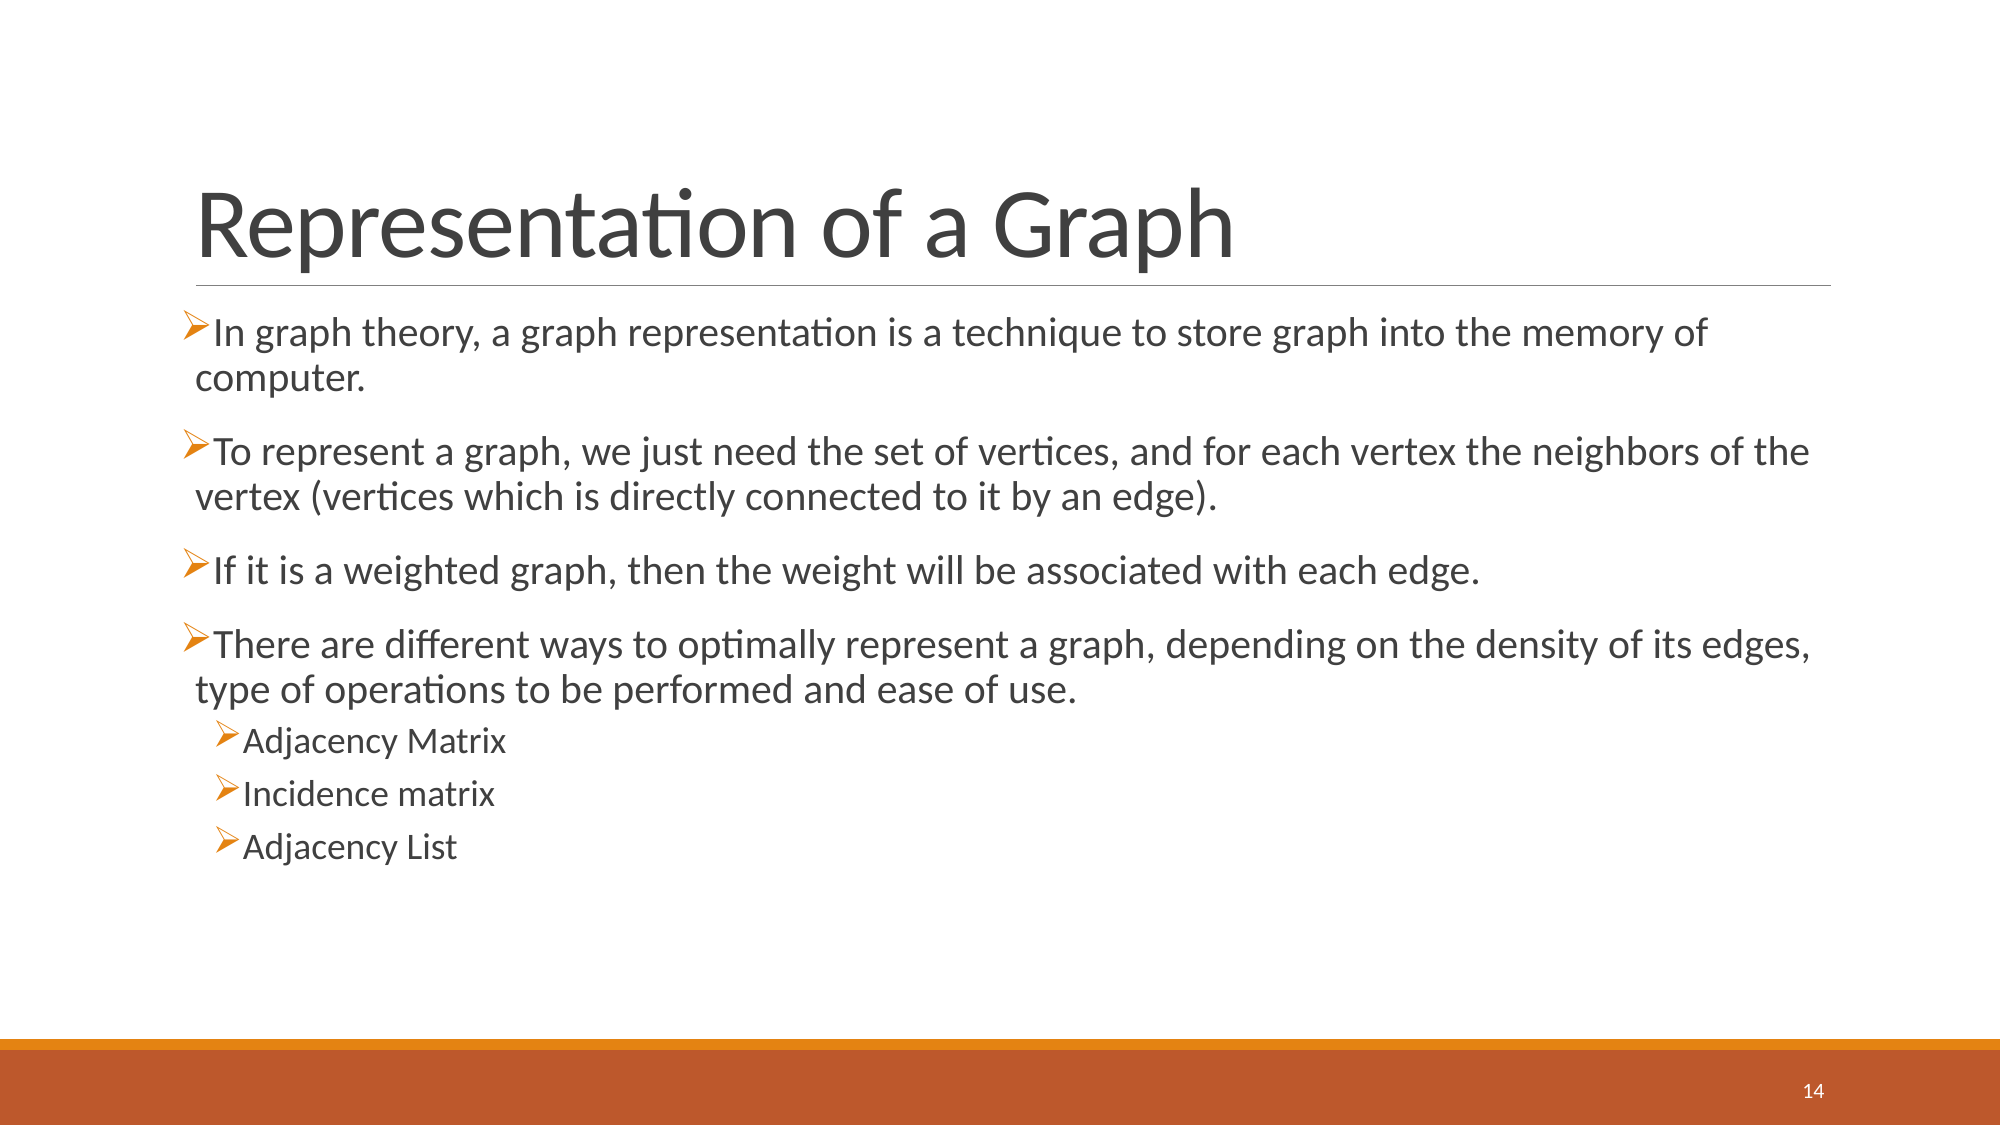

# Representation of a Graph
In graph theory, a graph representation is a technique to store graph into the memory of computer.
To represent a graph, we just need the set of vertices, and for each vertex the neighbors of the vertex (vertices which is directly connected to it by an edge).
If it is a weighted graph, then the weight will be associated with each edge.
There are different ways to optimally represent a graph, depending on the density of its edges, type of operations to be performed and ease of use.
Adjacency Matrix
Incidence matrix
Adjacency List
14